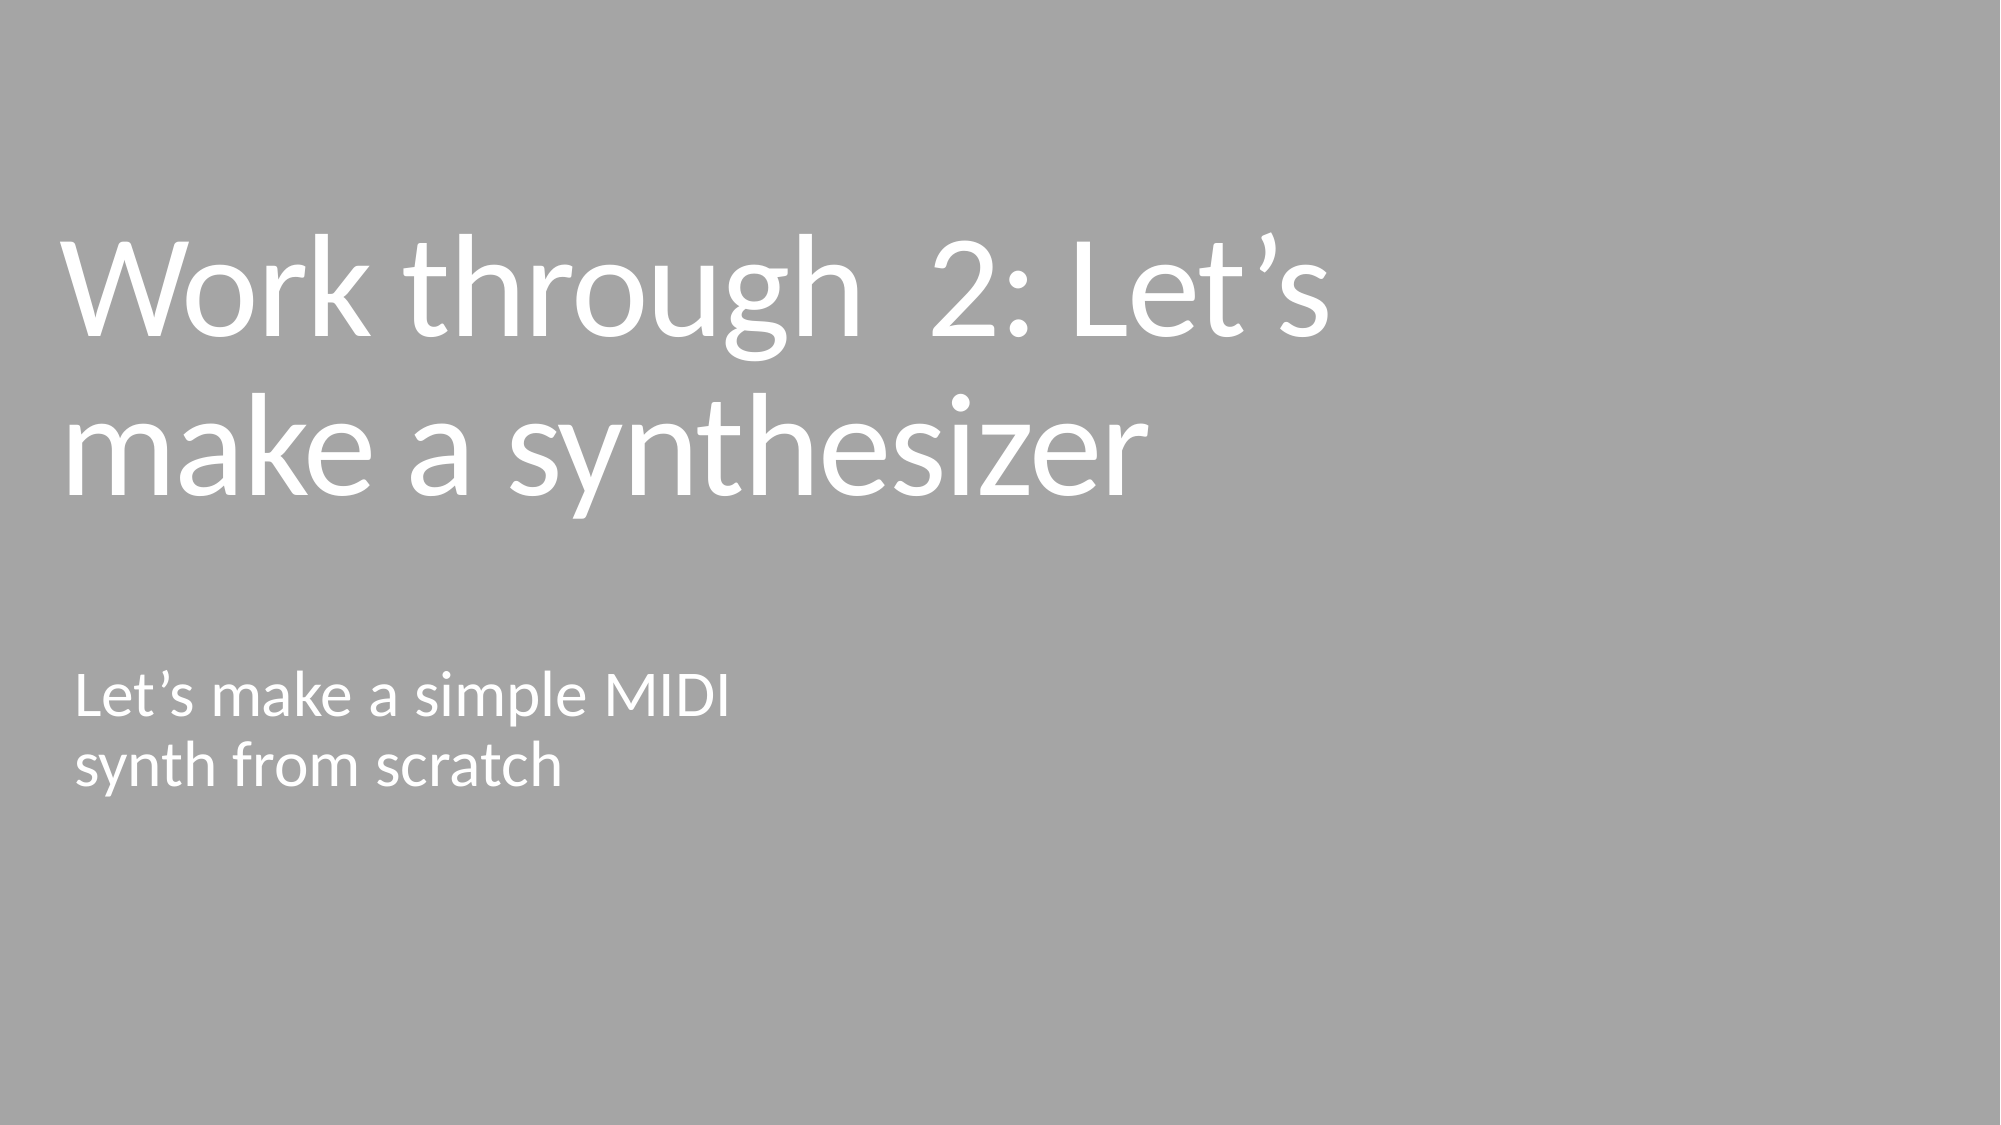

# Work through  2: Let’s make a synthesizer
Let’s make a simple MIDI synth from scratch